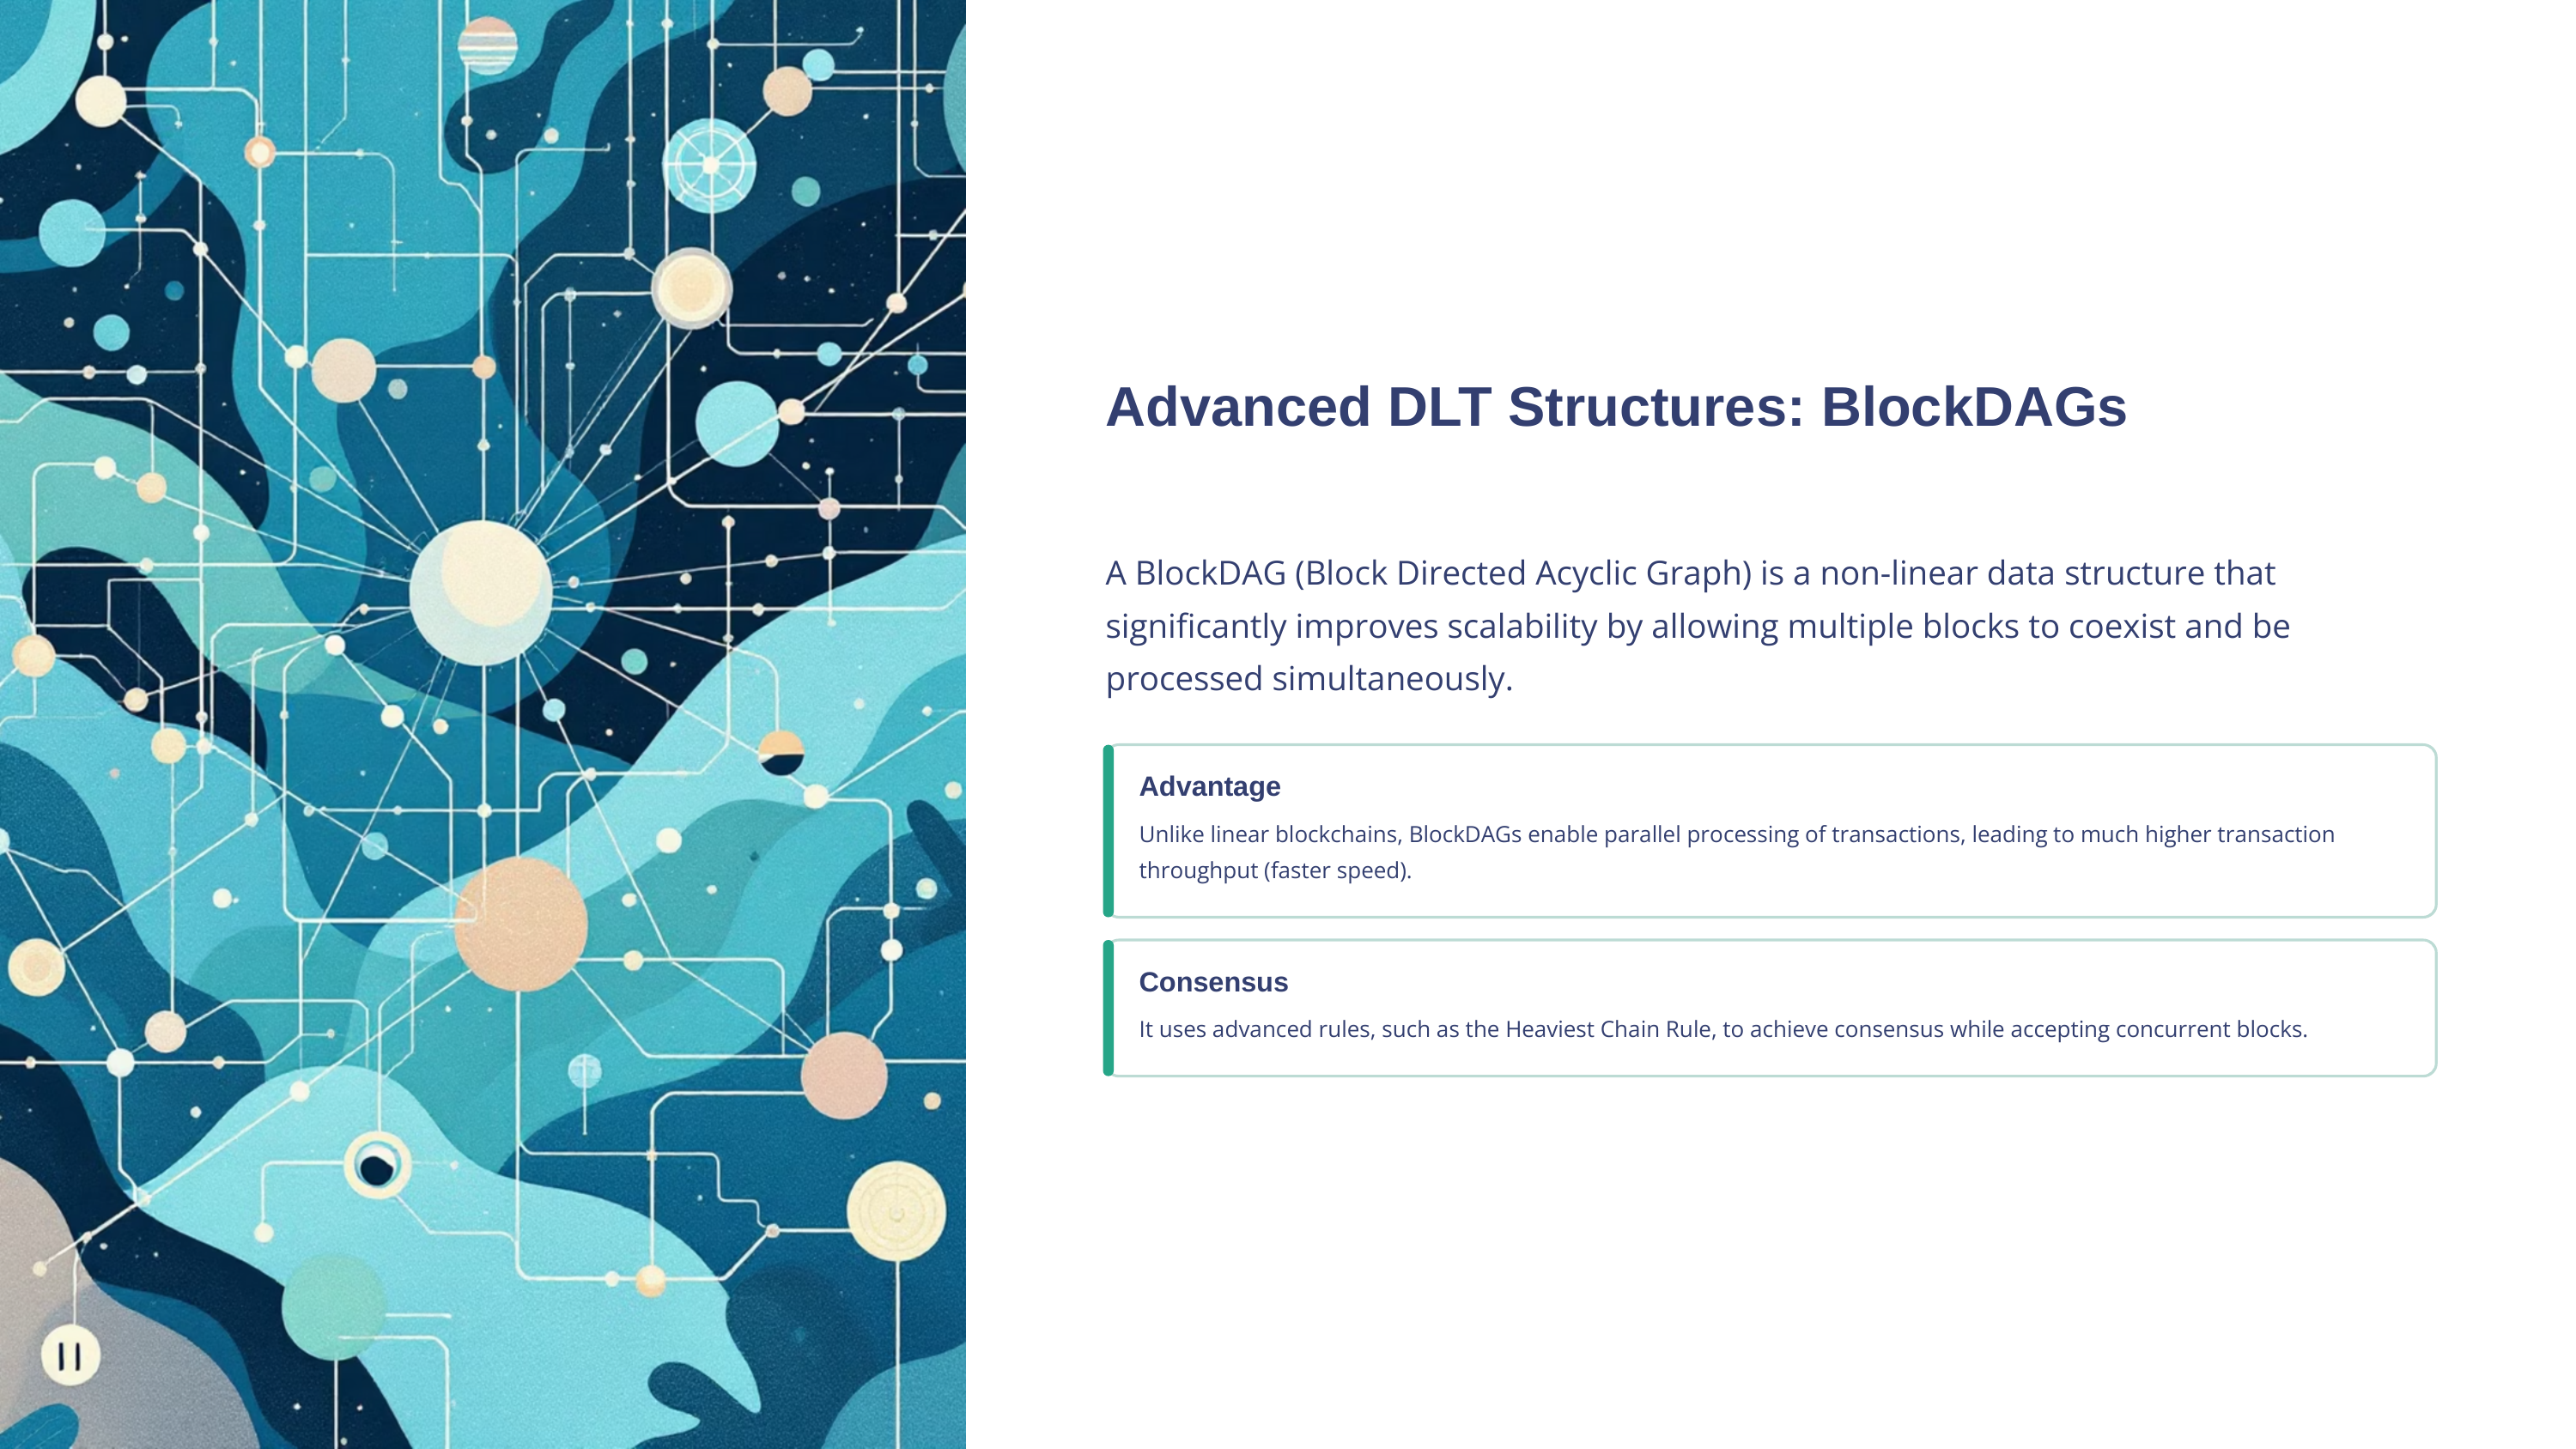

Advanced DLT Structures: BlockDAGs
A BlockDAG (Block Directed Acyclic Graph) is a non-linear data structure that significantly improves scalability by allowing multiple blocks to coexist and be processed simultaneously.

Advantage
Unlike linear blockchains, BlockDAGs enable parallel processing of transactions, leading to much higher transaction throughput (faster speed).

Consensus
It uses advanced rules, such as the Heaviest Chain Rule, to achieve consensus while accepting concurrent blocks.